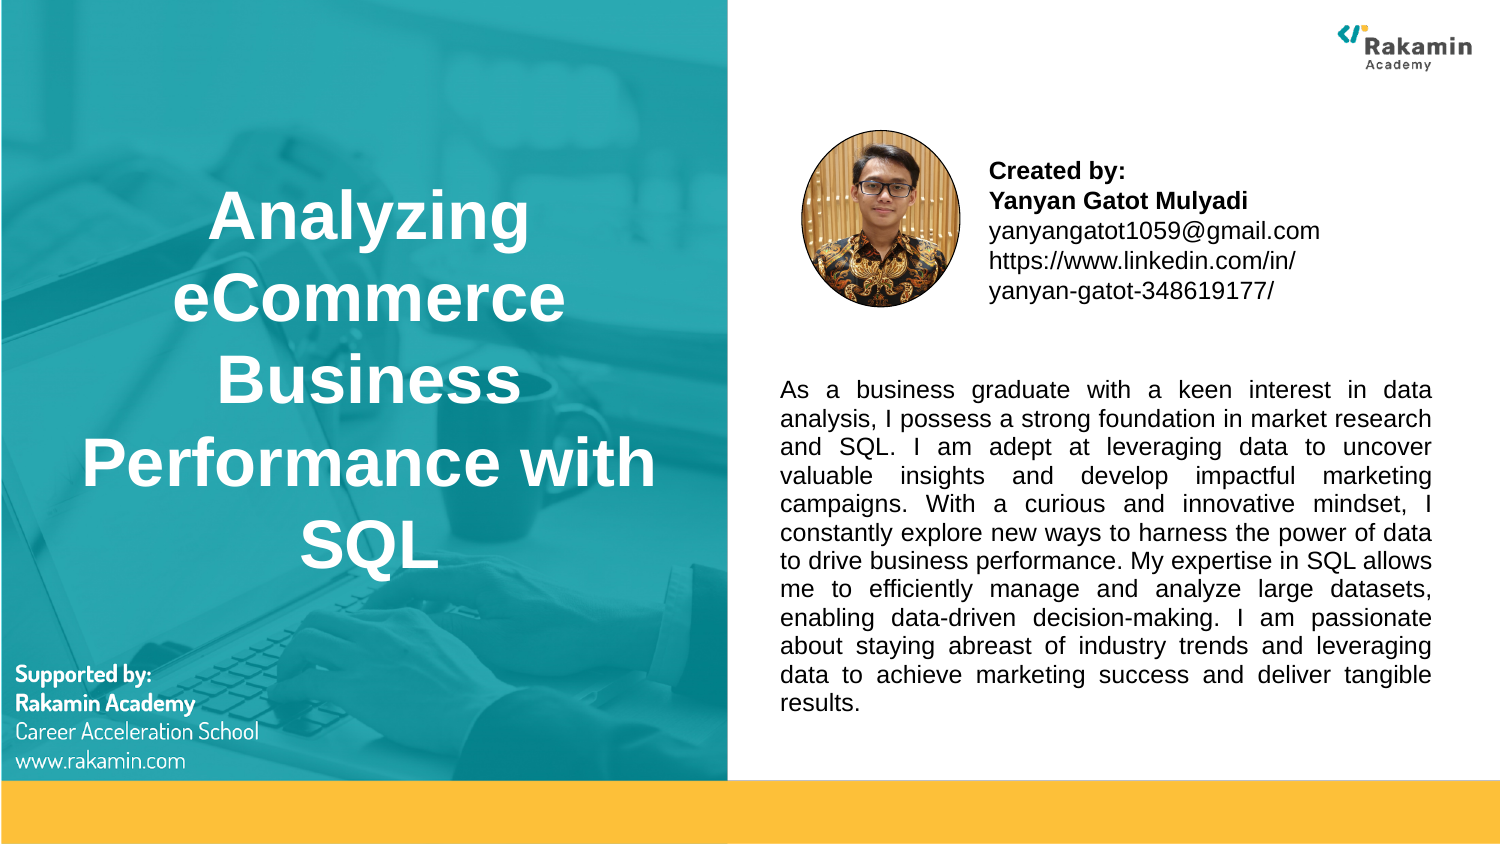

# Analyzing eCommerce Business Performance with SQL

Created by:
Yanyan Gatot Mulyadi
yanyangatot1059@gmail.com
https://www.linkedin.com/in/yanyan-gatot-348619177/
As a business graduate with a keen interest in data analysis, I possess a strong foundation in market research and SQL. I am adept at leveraging data to uncover valuable insights and develop impactful marketing campaigns. With a curious and innovative mindset, I constantly explore new ways to harness the power of data to drive business performance. My expertise in SQL allows me to efficiently manage and analyze large datasets, enabling data-driven decision-making. I am passionate about staying abreast of industry trends and leveraging data to achieve marketing success and deliver tangible results.